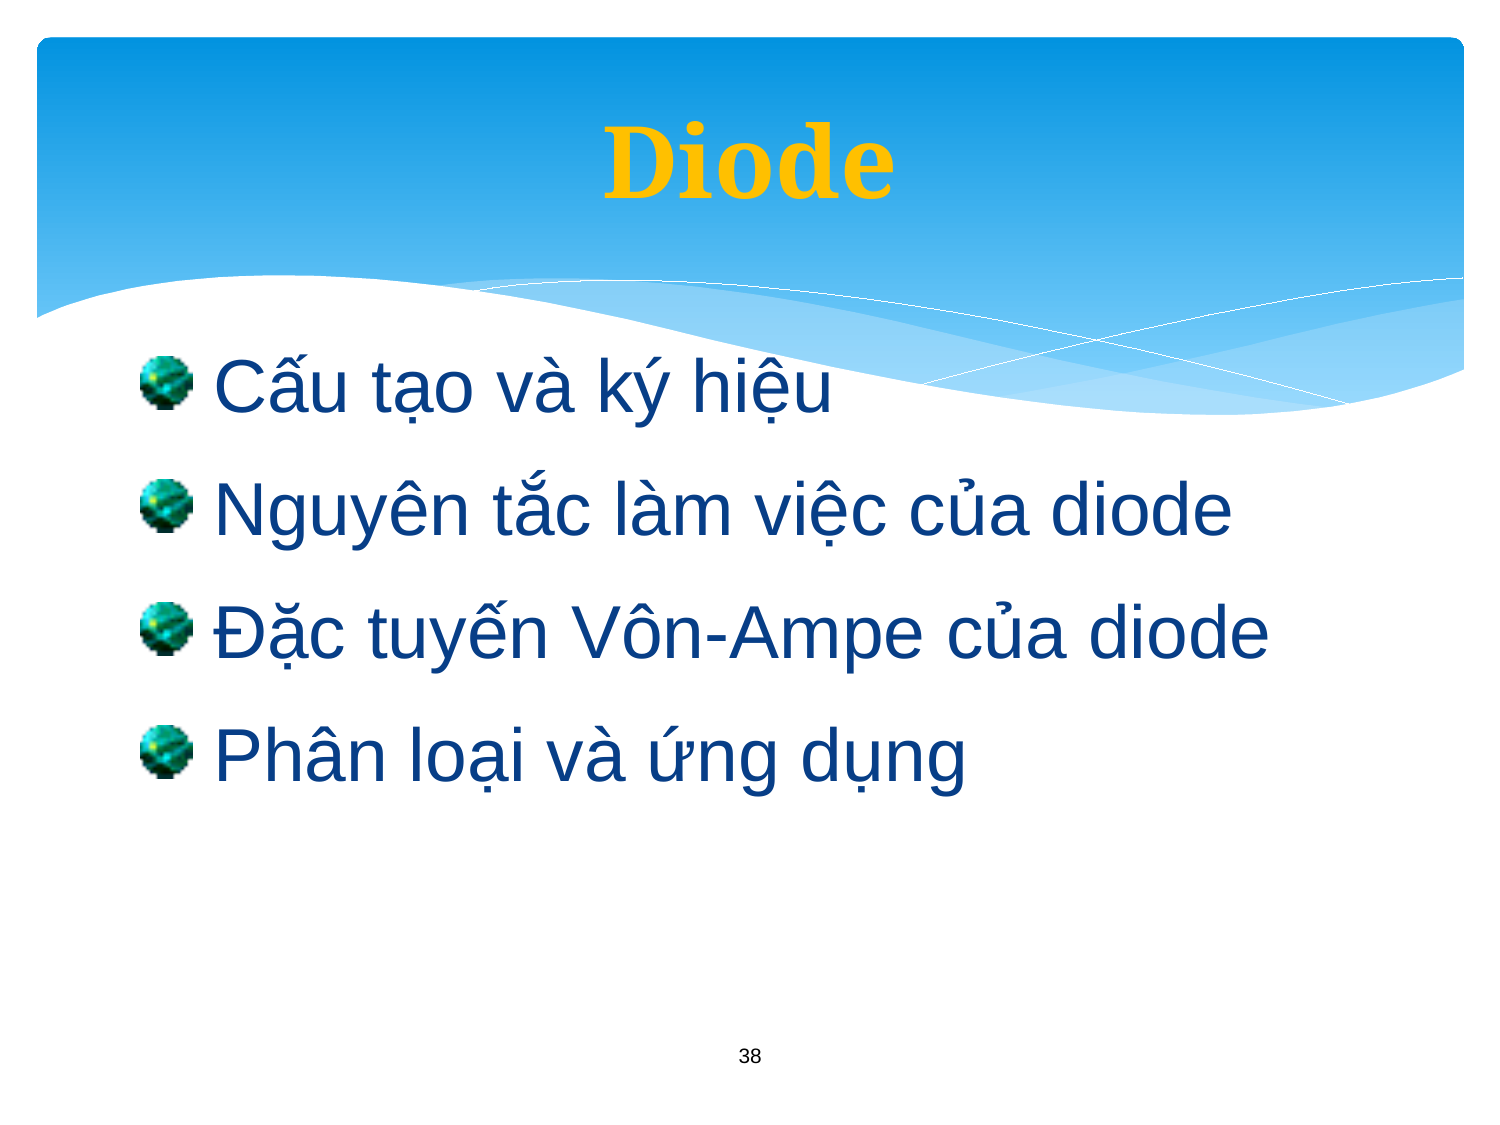

# Diode
 Cấu tạo và ký hiệu
 Nguyên tắc làm việc của diode
 Đặc tuyến Vôn-Ampe của diode
 Phân loại và ứng dụng
38